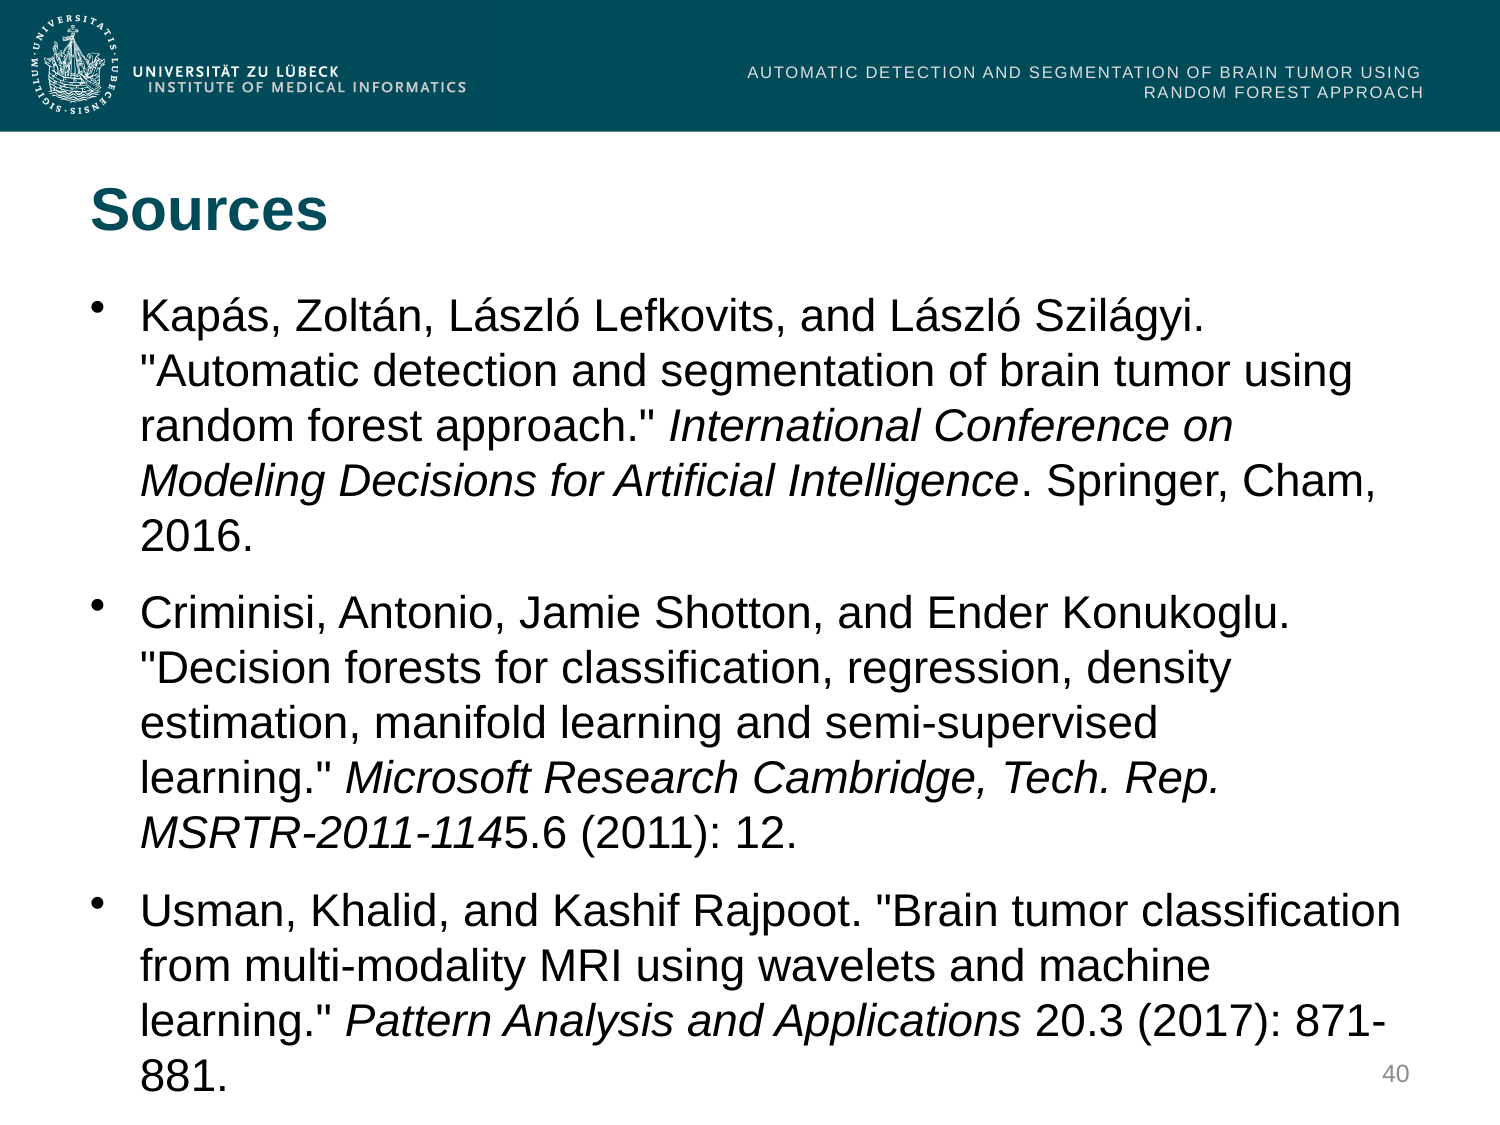

# Sources
Kapás, Zoltán, László Lefkovits, and László Szilágyi. "Automatic detection and segmentation of brain tumor using random forest approach." International Conference on Modeling Decisions for Artificial Intelligence. Springer, Cham, 2016.
Criminisi, Antonio, Jamie Shotton, and Ender Konukoglu. "Decision forests for classification, regression, density estimation, manifold learning and semi-supervised learning." Microsoft Research Cambridge, Tech. Rep. MSRTR-2011-1145.6 (2011): 12.
Usman, Khalid, and Kashif Rajpoot. "Brain tumor classification from multi-modality MRI using wavelets and machine learning." Pattern Analysis and Applications 20.3 (2017): 871-881.